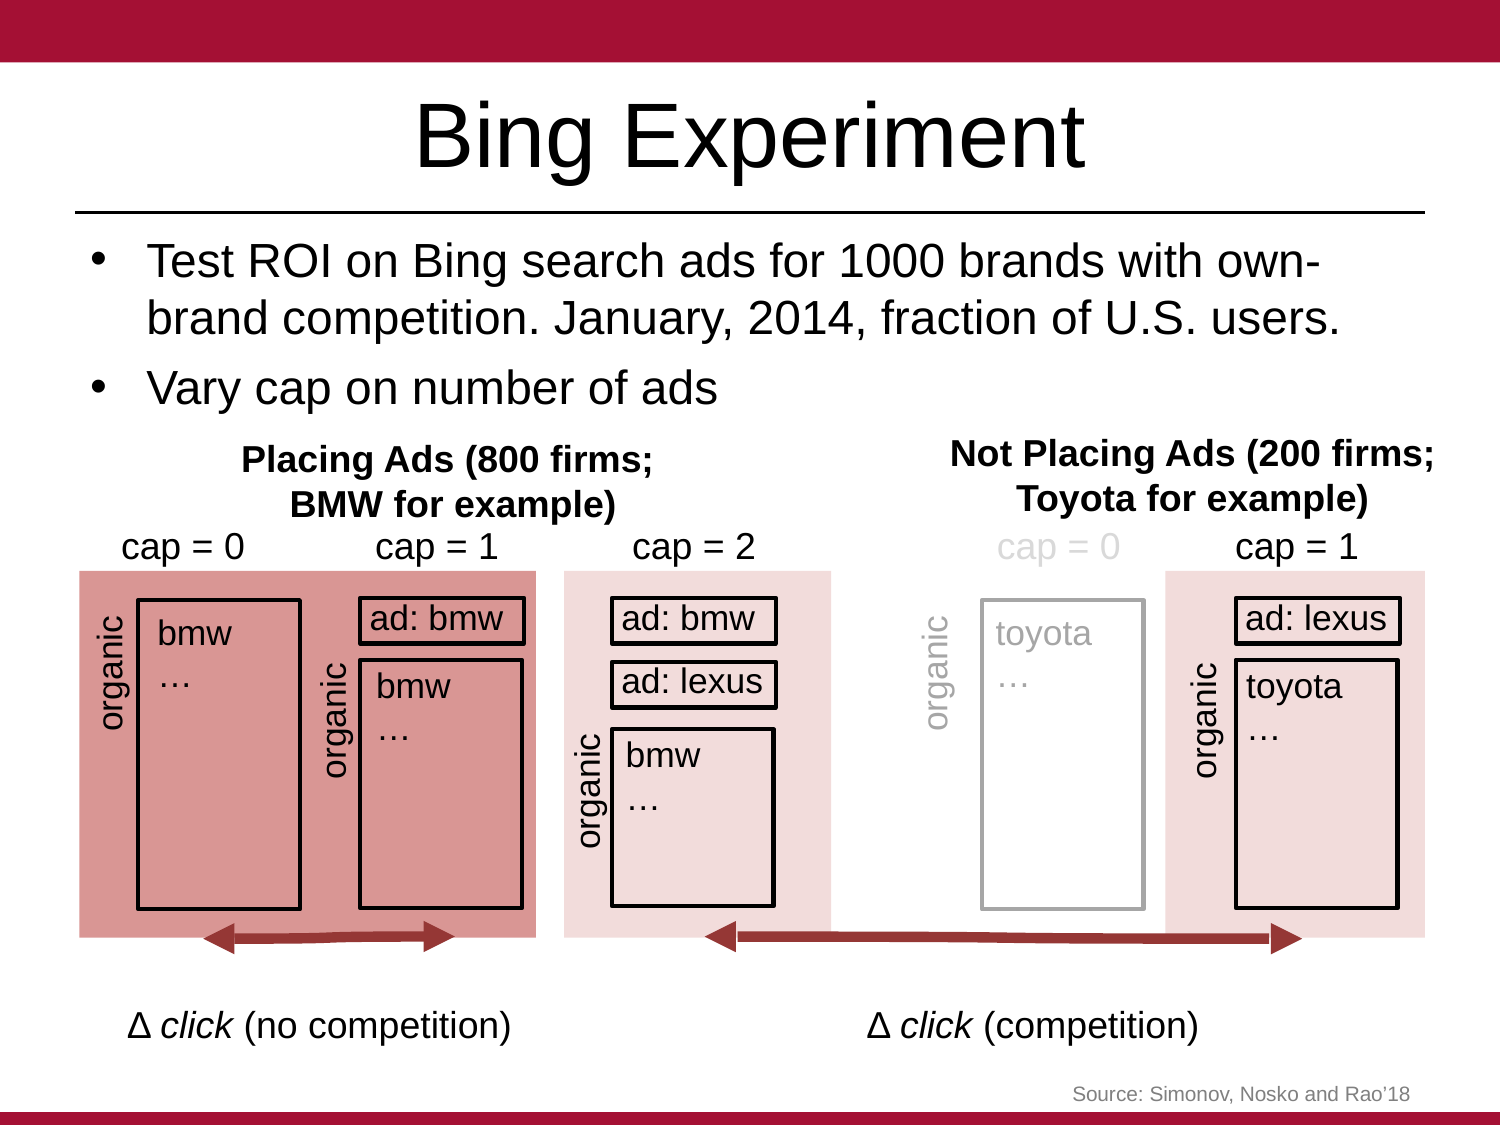

# Bing Experiment
Test ROI on Bing search ads for 1000 brands with own-brand competition. January, 2014, fraction of U.S. users.
Vary cap on number of ads
Not Placing Ads (200 firms; Toyota for example)
cap = 1
cap = 0

ad: lexus

toyota
…
organic
toyota
…

organic
Placing Ads (800 firms;
BMW for example)
cap = 2
cap = 0
cap = 1

ad: bmw
ad: bmw

bmw
…
organic
ad: lexus
bmw
…

organic
bmw
…

organic
Δ click (no competition)
Δ click (competition)
Source: Simonov, Nosko and Rao’18